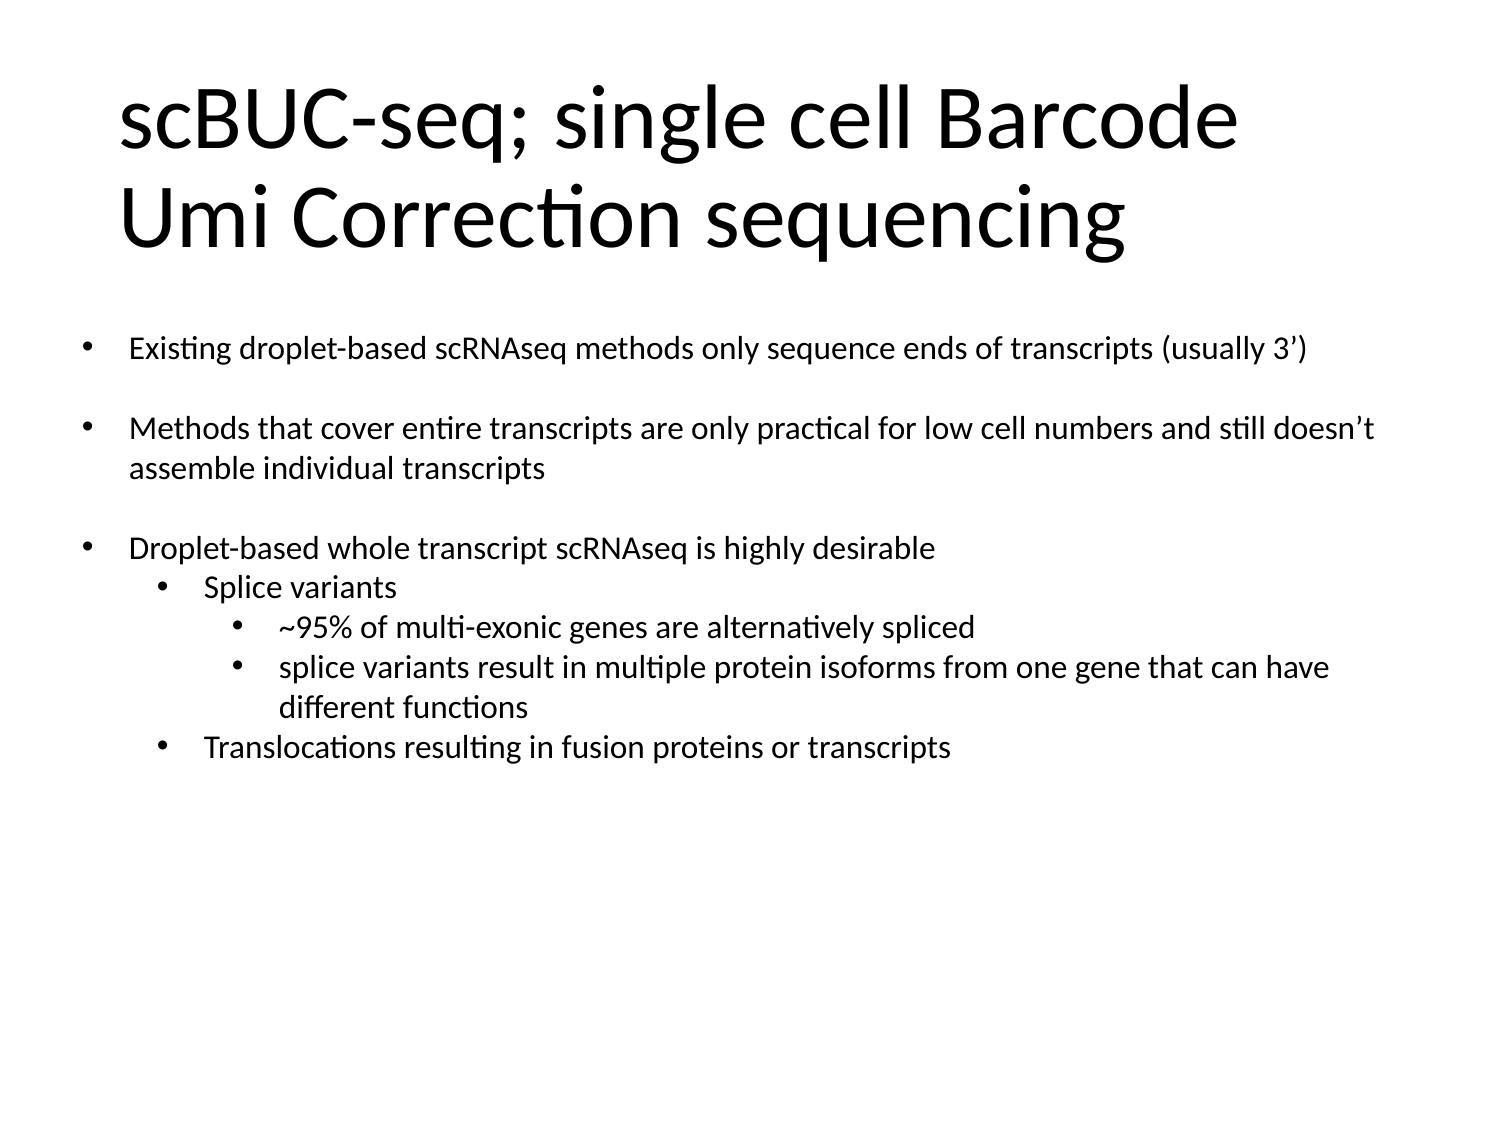

# scBUC-seq; single cell Barcode Umi Correction sequencing
Existing droplet-based scRNAseq methods only sequence ends of transcripts (usually 3’)

Methods that cover entire transcripts are only practical for low cell numbers and still doesn’t assemble individual transcripts

Droplet-based whole transcript scRNAseq is highly desirable
Splice variants
~95% of multi-exonic genes are alternatively spliced
splice variants result in multiple protein isoforms from one gene that can have different functions
Translocations resulting in fusion proteins or transcripts